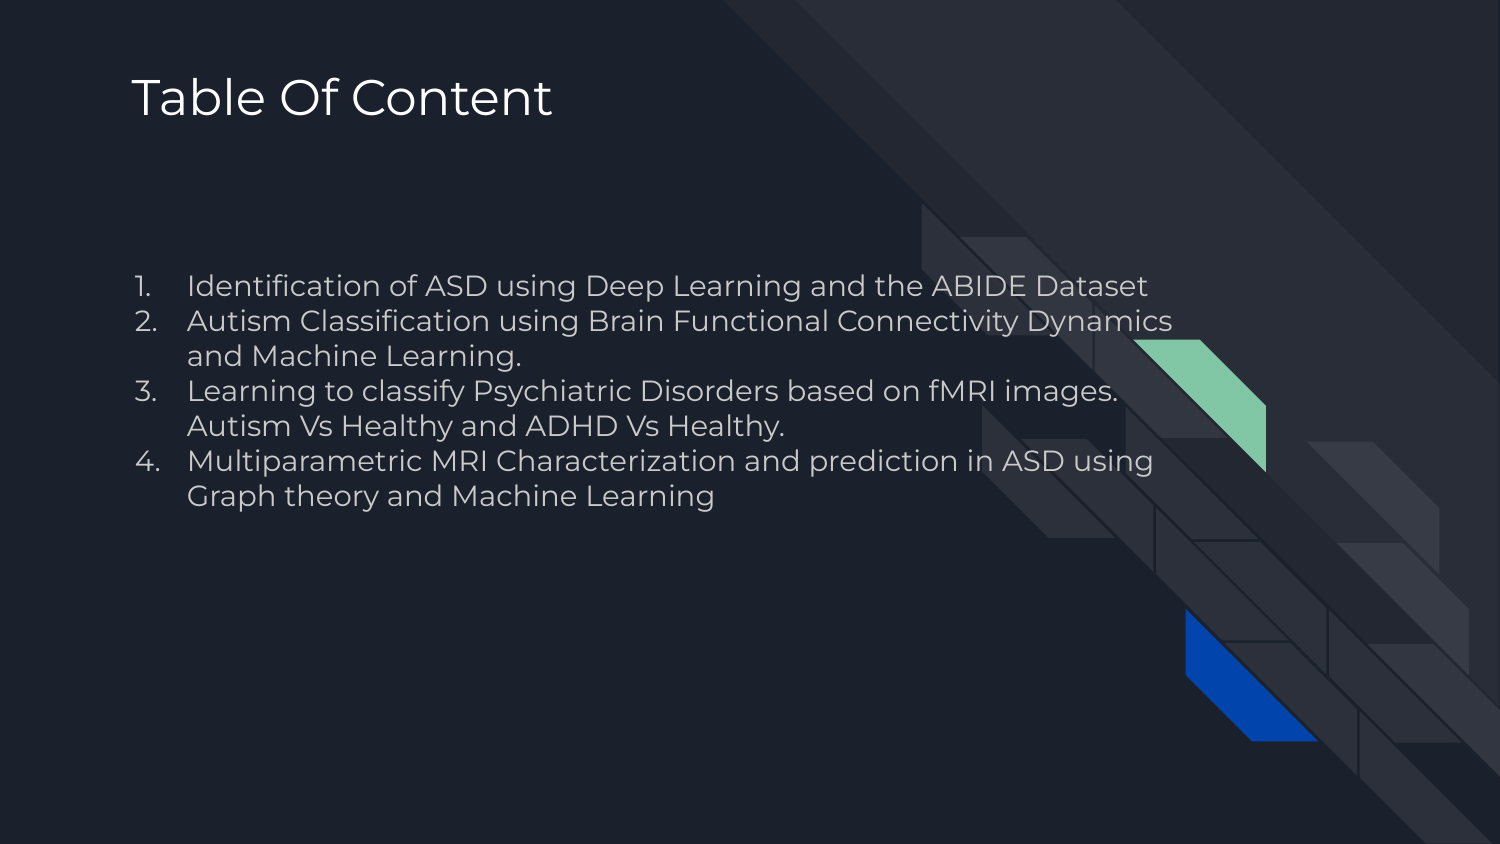

# Table Of Content
Identification of ASD using Deep Learning and the ABIDE Dataset
Autism Classification using Brain Functional Connectivity Dynamics and Machine Learning.
Learning to classify Psychiatric Disorders based on fMRI images. Autism Vs Healthy and ADHD Vs Healthy.
Multiparametric MRI Characterization and prediction in ASD using Graph theory and Machine Learning